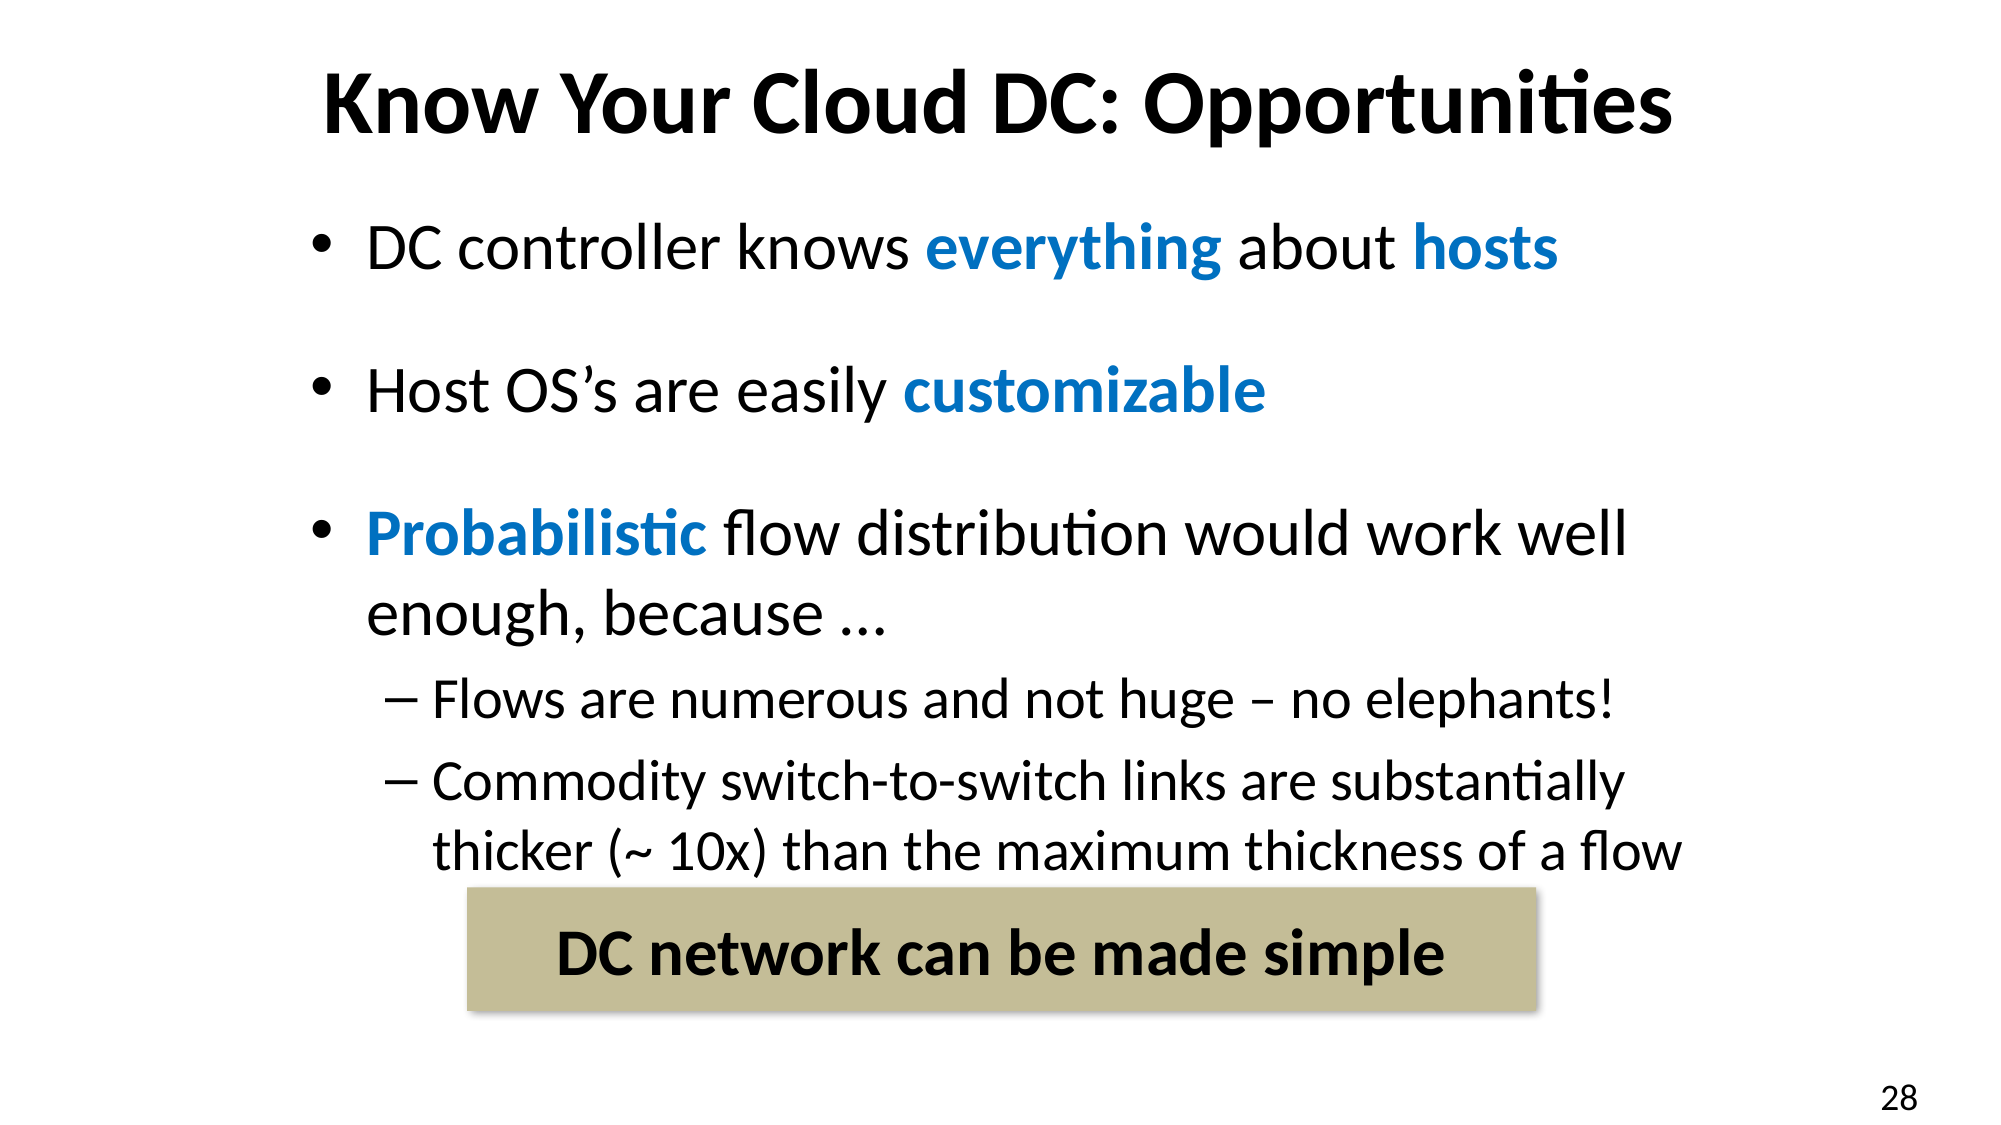

# Know Your Cloud DC: Opportunities
DC controller knows everything about hosts

Host OS’s are easily customizable

Probabilistic flow distribution would work well enough, because …
Flows are numerous and not huge – no elephants!
Commodity switch-to-switch links are substantially thicker (~ 10x) than the maximum thickness of a flow
DC network can be made simple
28